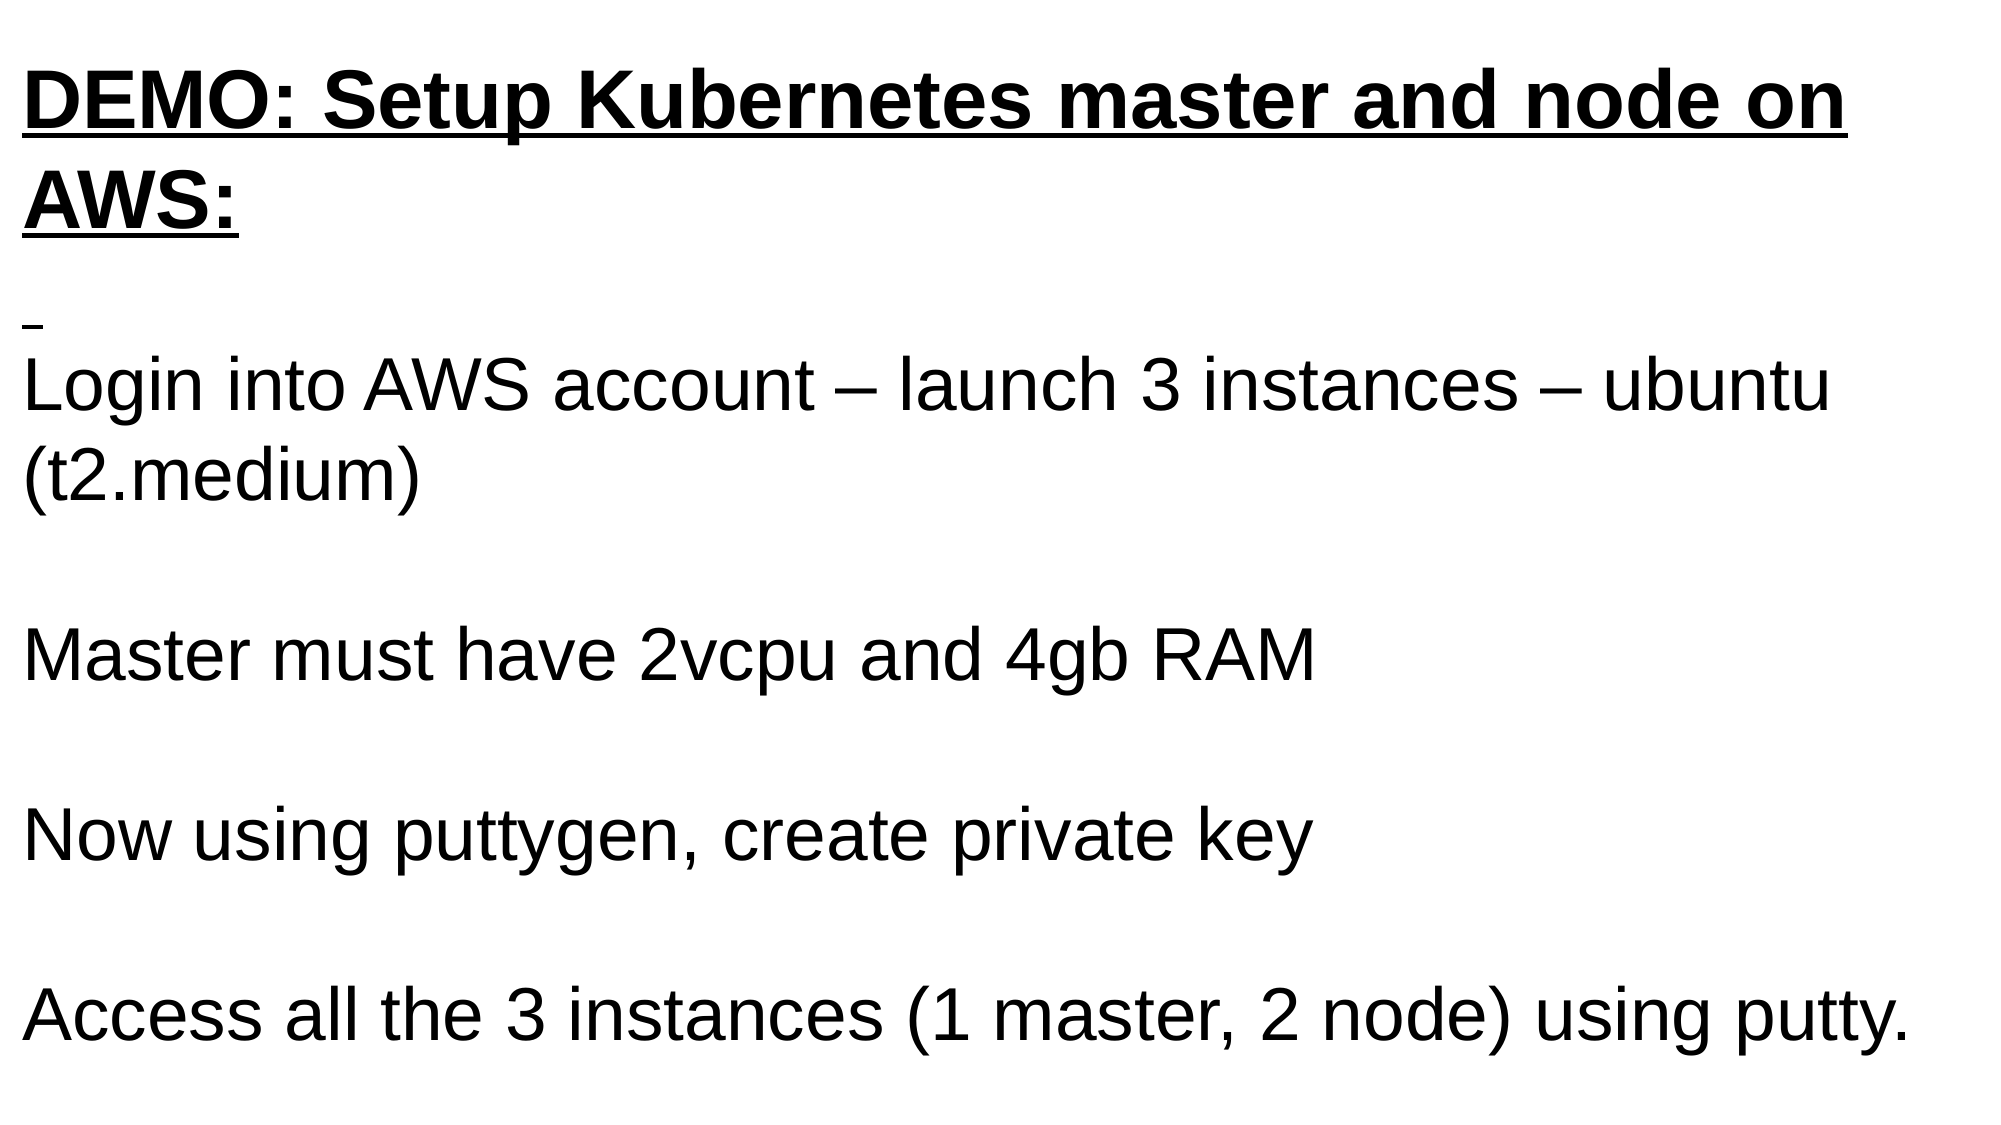

DEMO: Setup Kubernetes master and node on AWS:

Login into AWS account – launch 3 instances – ubuntu (t2.medium)

Master must have 2vcpu and 4gb RAM

Now using puttygen, create private key

Access all the 3 instances (1 master, 2 node) using putty.